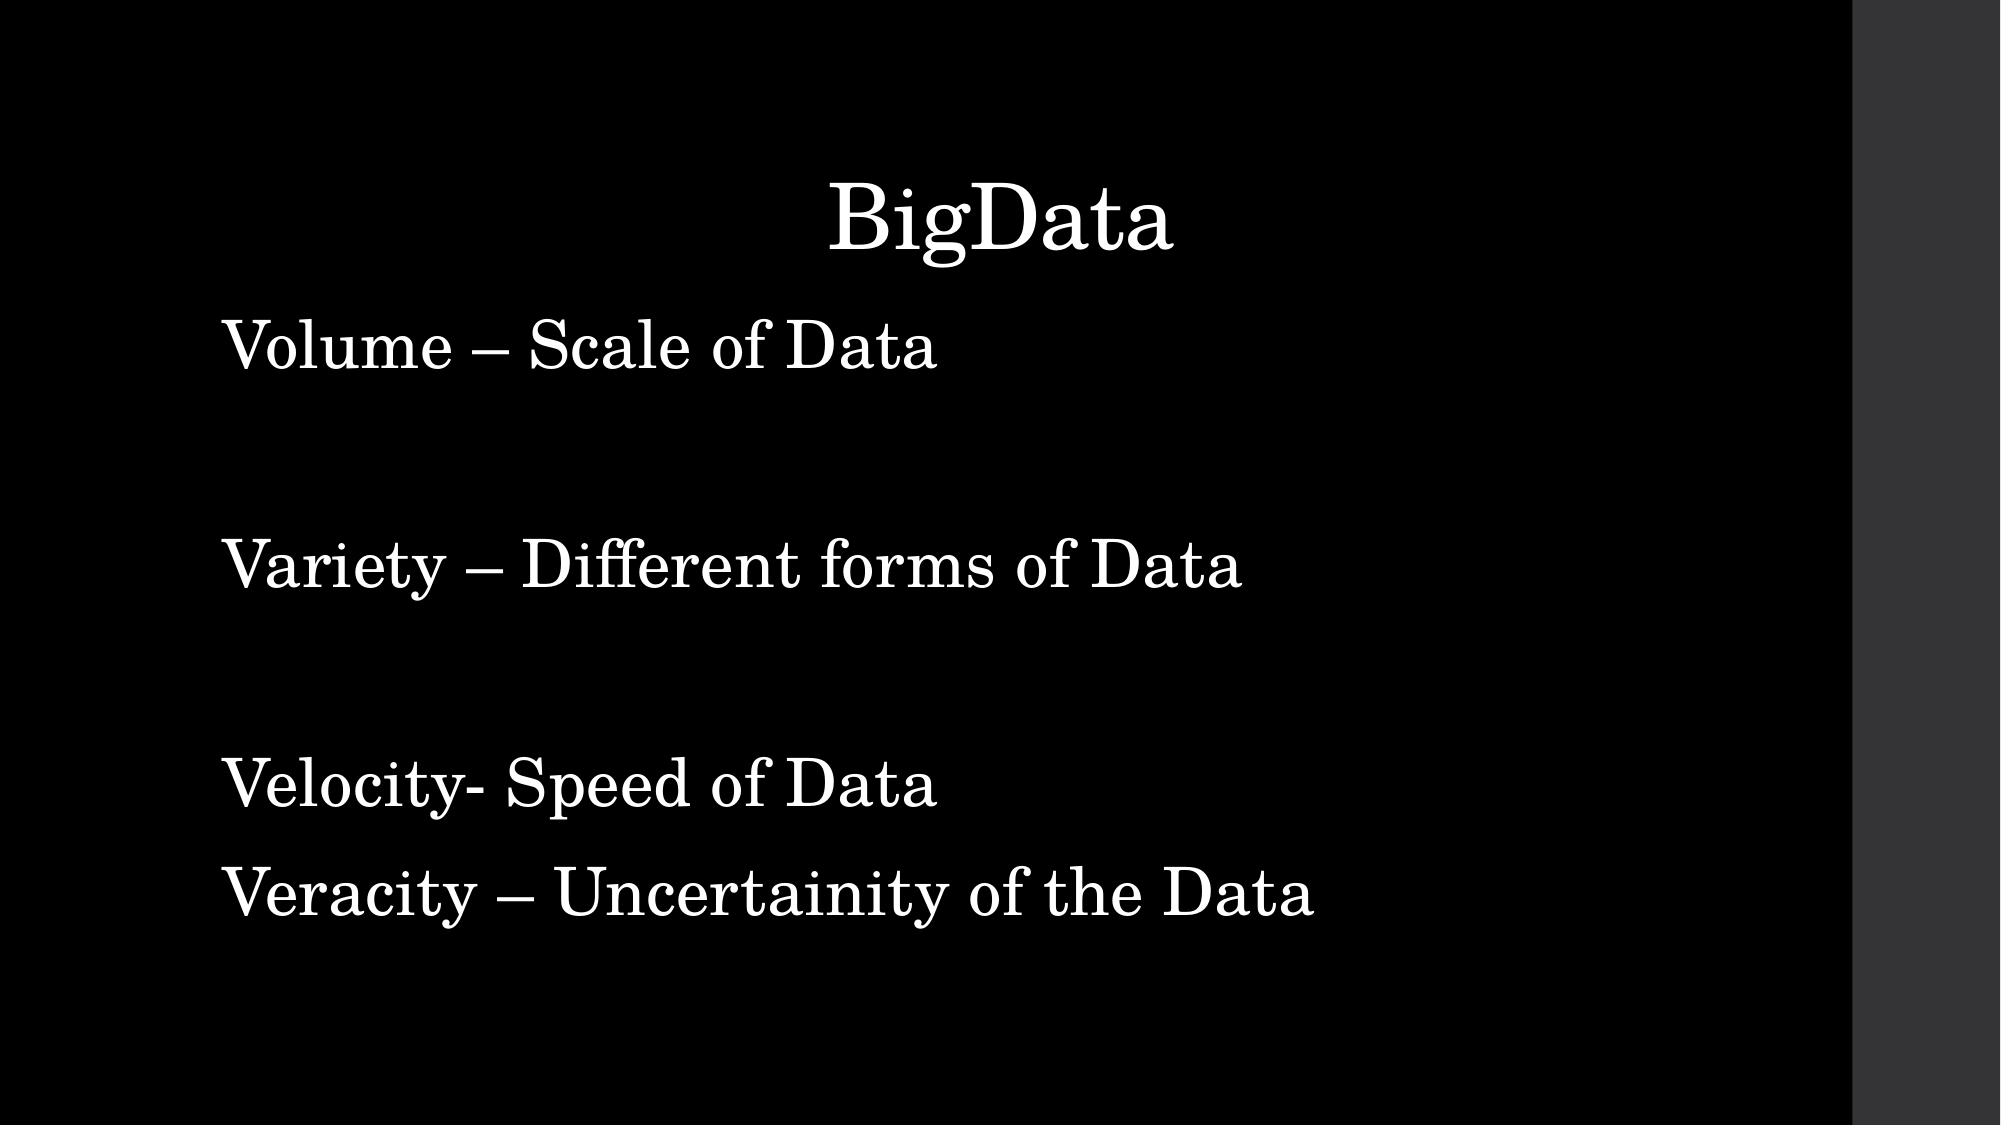

# BigData
Volume – Scale of Data

Variety – Different forms of Data

Velocity- Speed of Data
Veracity – Uncertainity of the Data